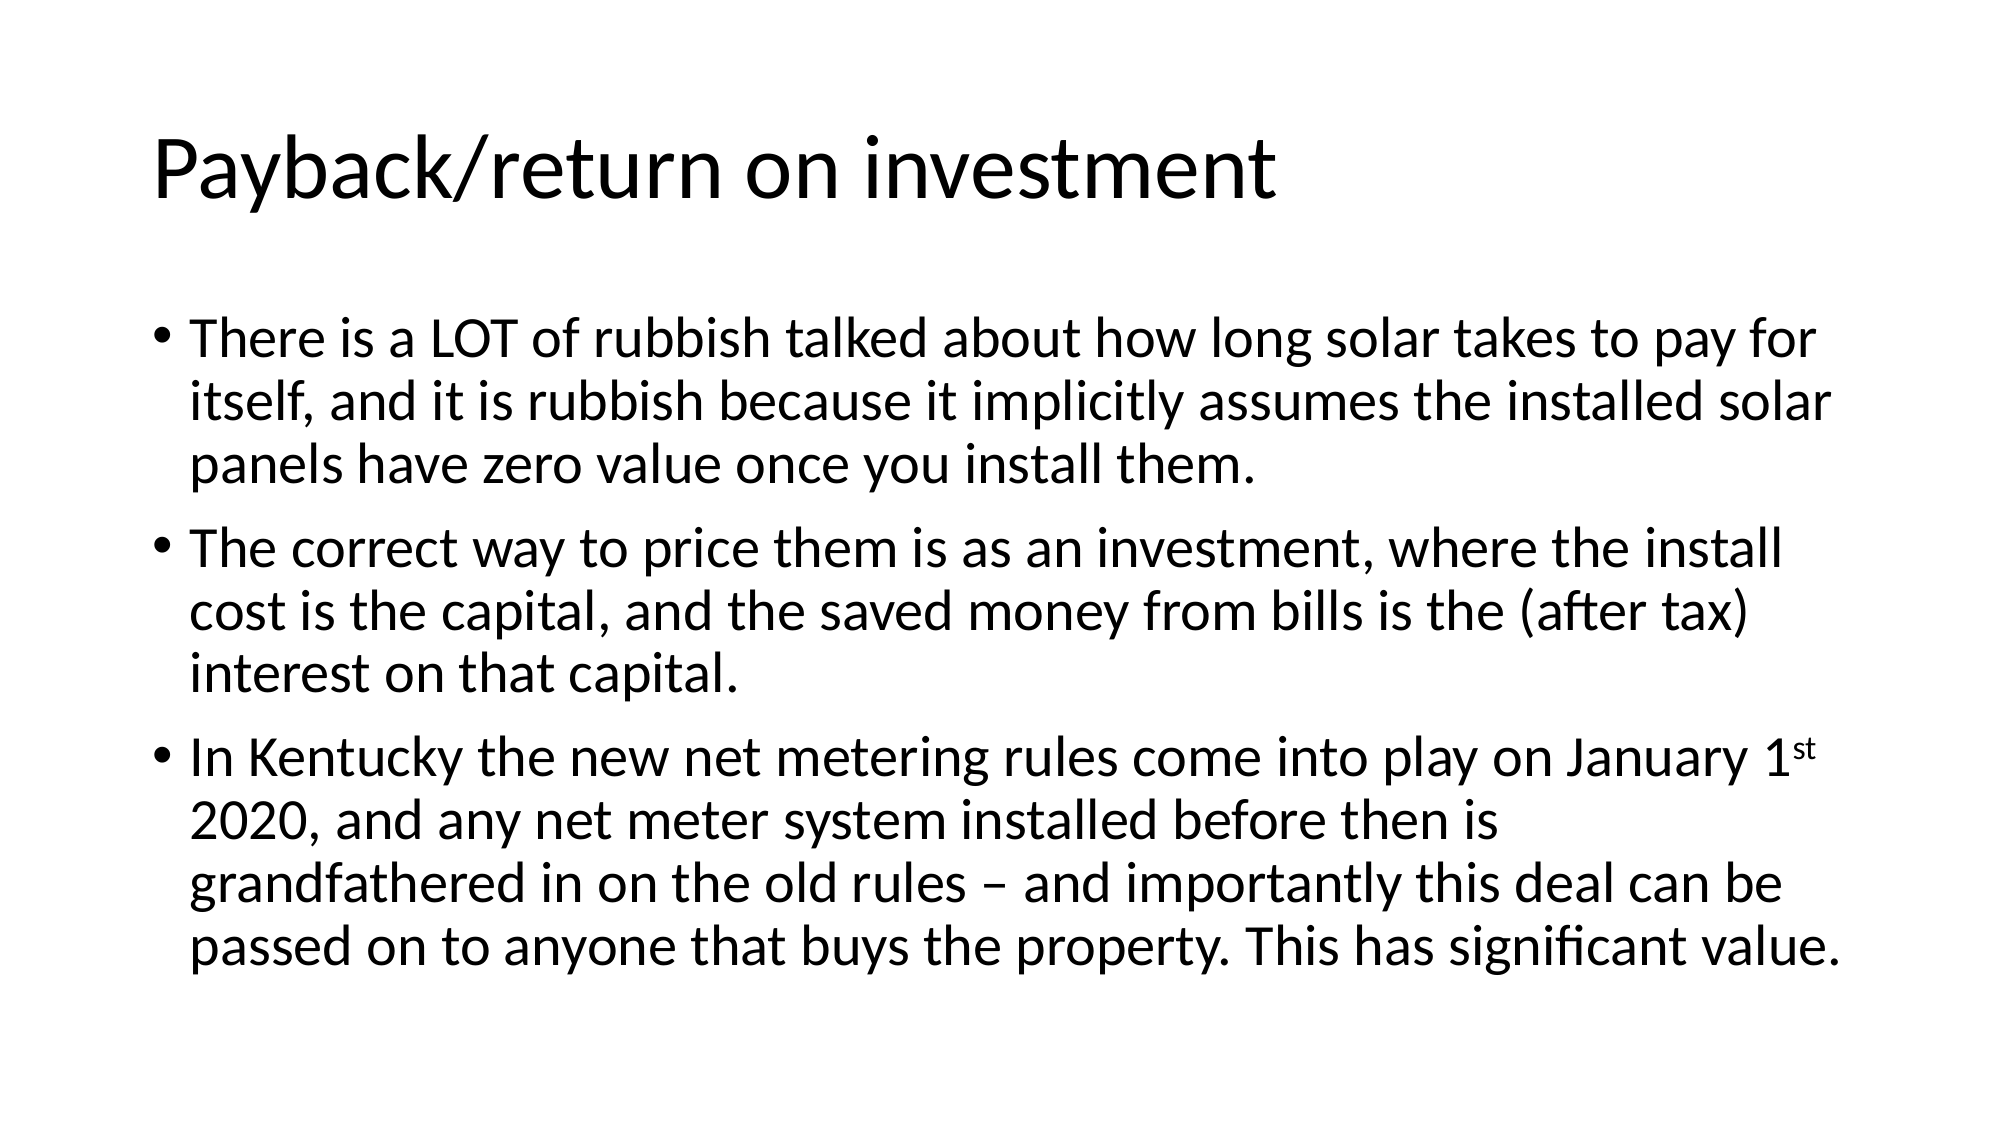

# Payback/return on investment
There is a LOT of rubbish talked about how long solar takes to pay for itself, and it is rubbish because it implicitly assumes the installed solar panels have zero value once you install them.
The correct way to price them is as an investment, where the install cost is the capital, and the saved money from bills is the (after tax) interest on that capital.
In Kentucky the new net metering rules come into play on January 1st 2020, and any net meter system installed before then is grandfathered in on the old rules – and importantly this deal can be passed on to anyone that buys the property. This has significant value.